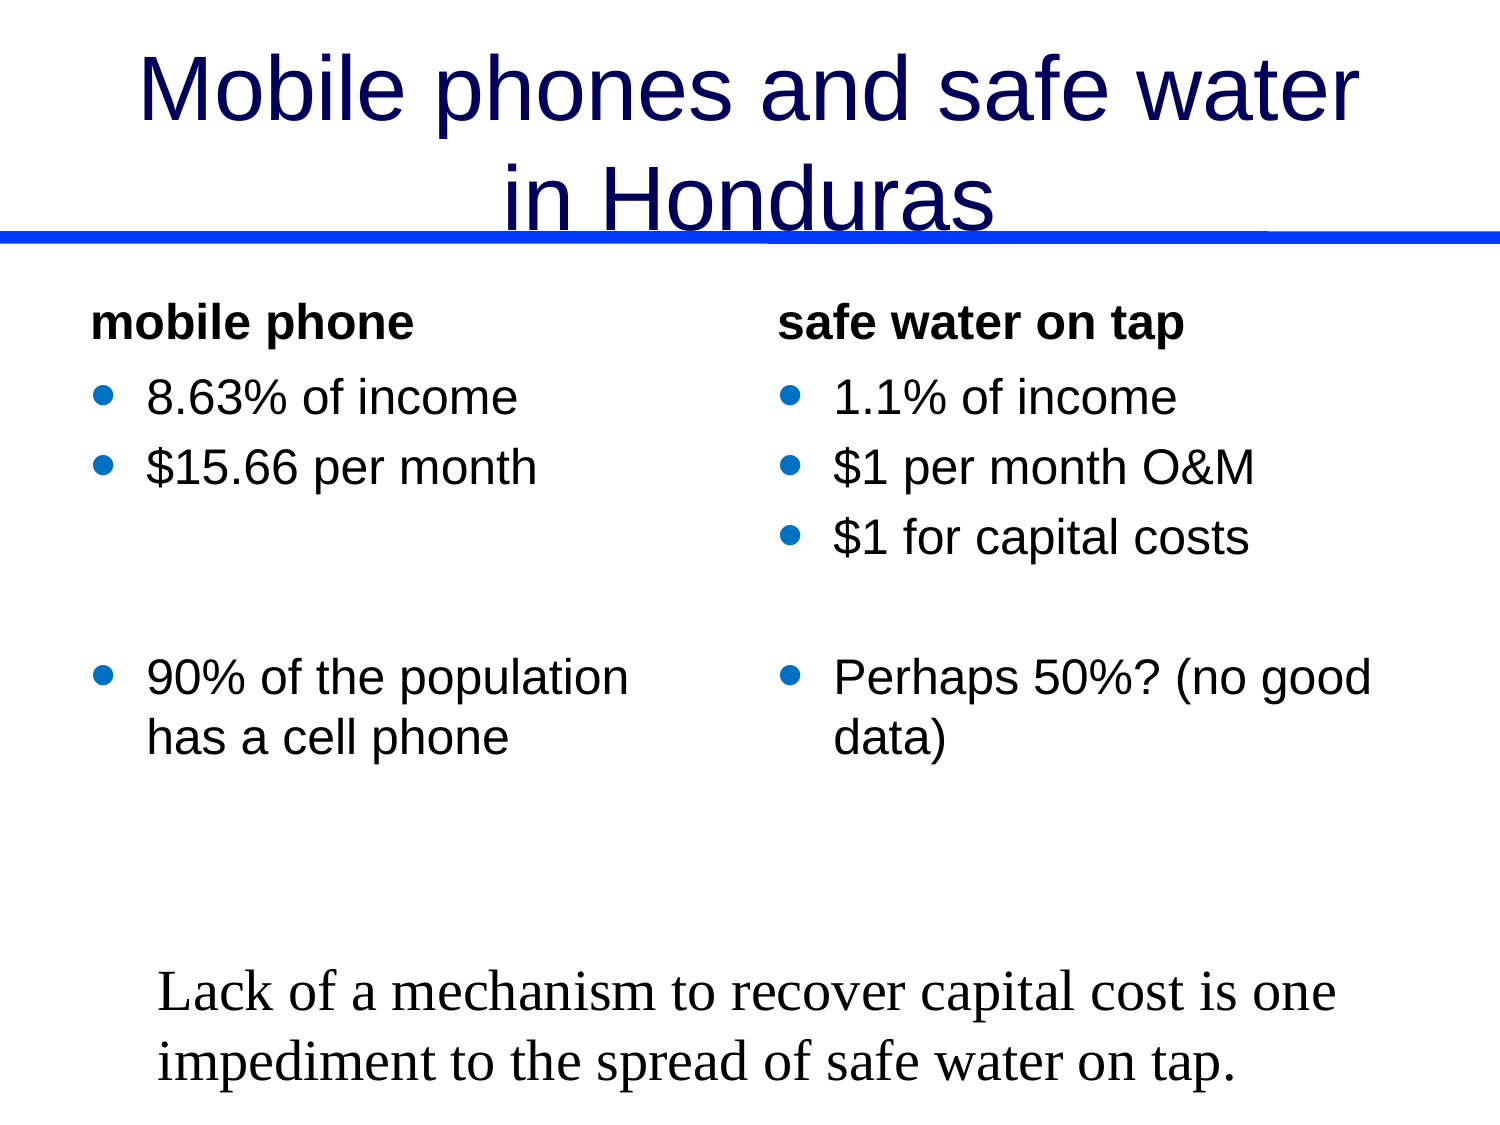

# Mobile phones and safe water in Honduras
mobile phone
safe water on tap
8.63% of income
$15.66 per month

90% of the population has a cell phone

1.1% of income
$1 per month O&M
$1 for capital costs

Perhaps 50%? (no good data)

Lack of a mechanism to recover capital cost is one impediment to the spread of safe water on tap.